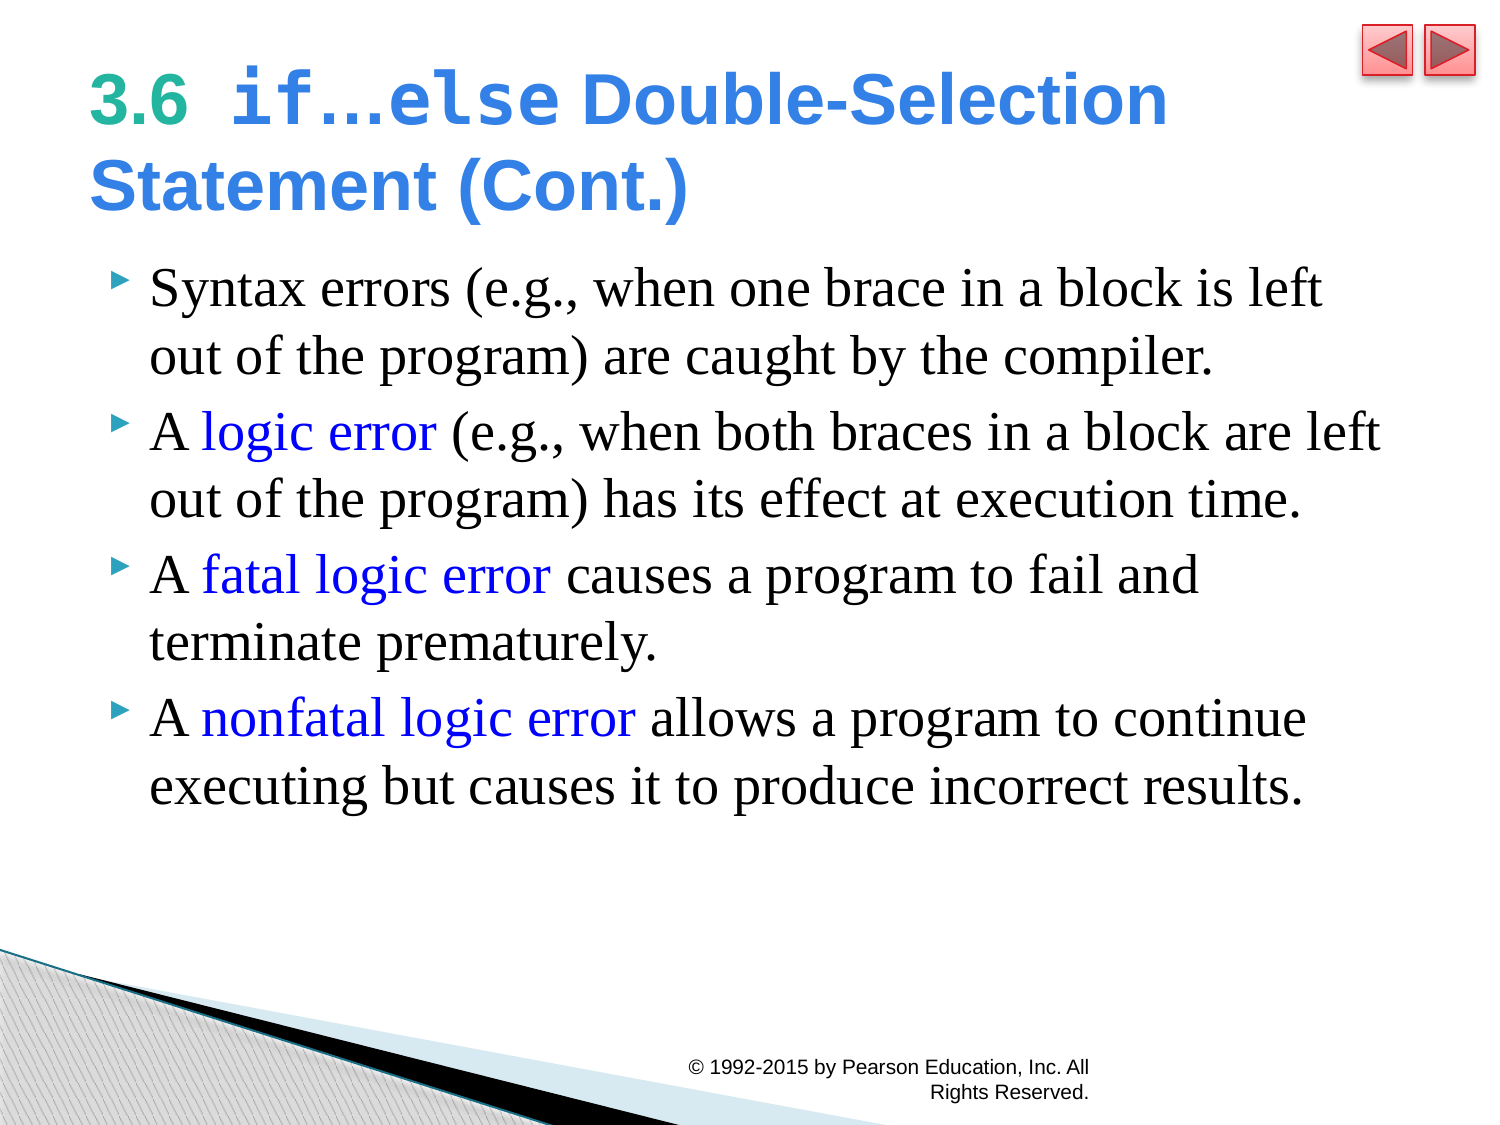

# 3.6  if…else Double-Selection Statement (Cont.)
Syntax errors (e.g., when one brace in a block is left out of the program) are caught by the compiler.
A logic error (e.g., when both braces in a block are left out of the program) has its effect at execution time.
A fatal logic error causes a program to fail and terminate prematurely.
A nonfatal logic error allows a program to continue executing but causes it to produce incorrect results.
© 1992-2015 by Pearson Education, Inc. All Rights Reserved.